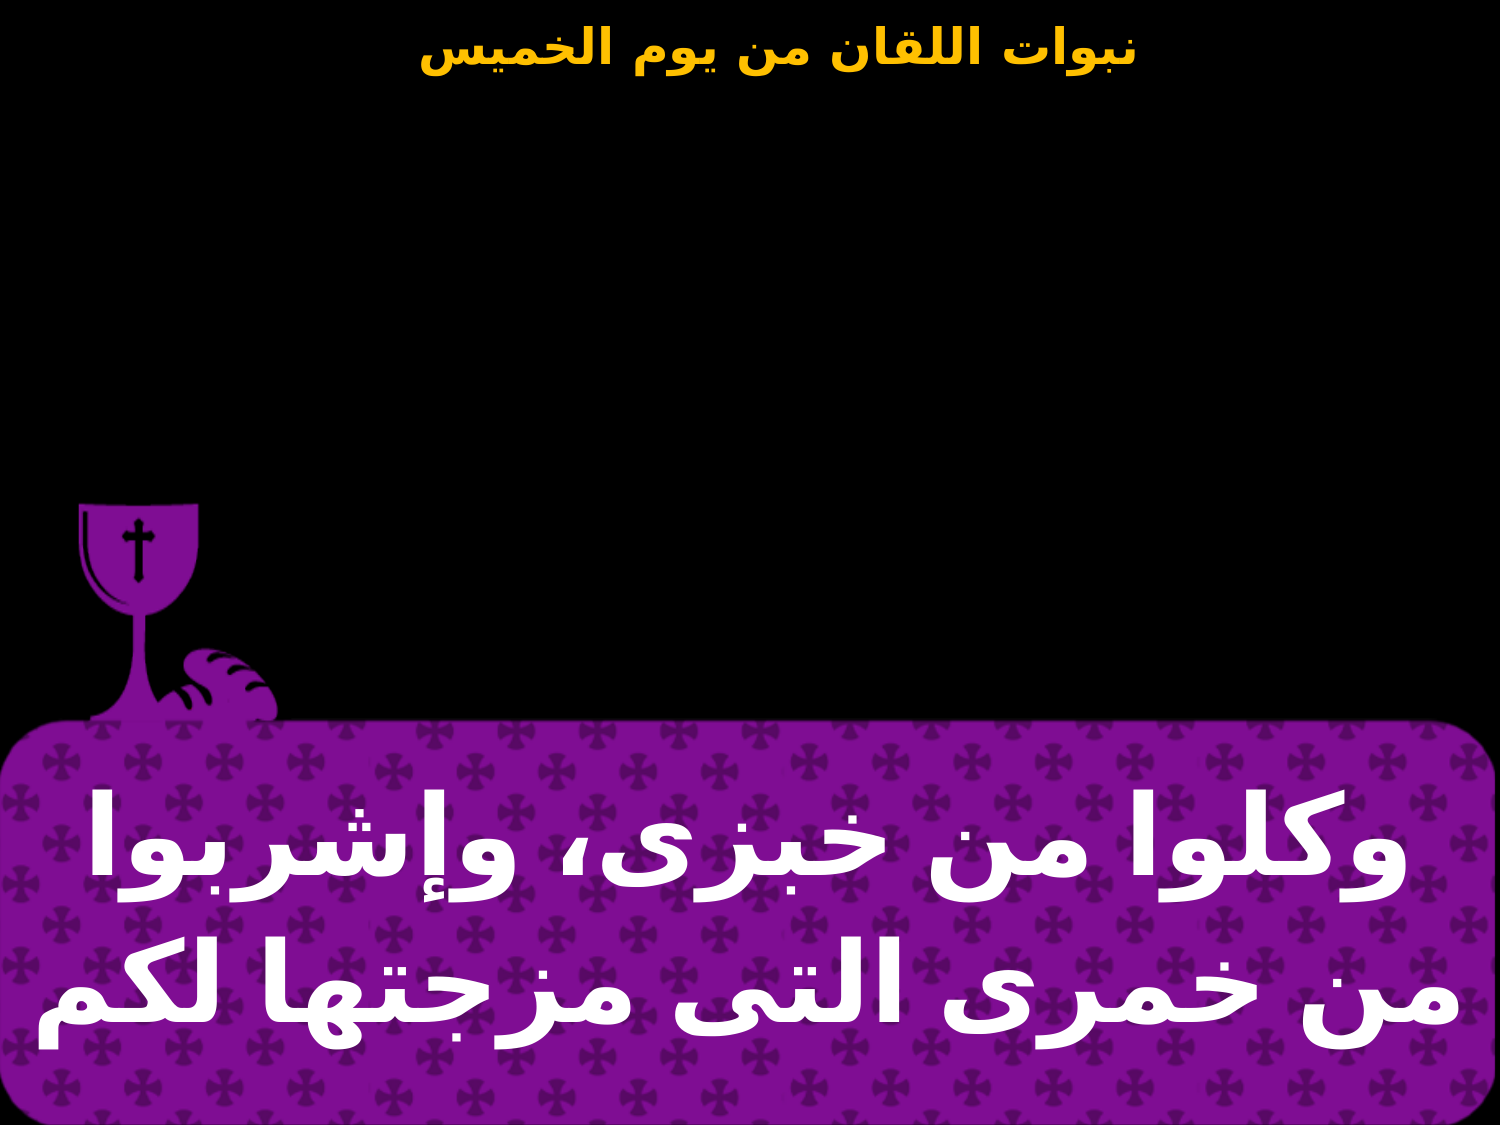

| وكلوا من خبزى، وإشربوا من خمرى التى مزجتها لكم |
| --- |